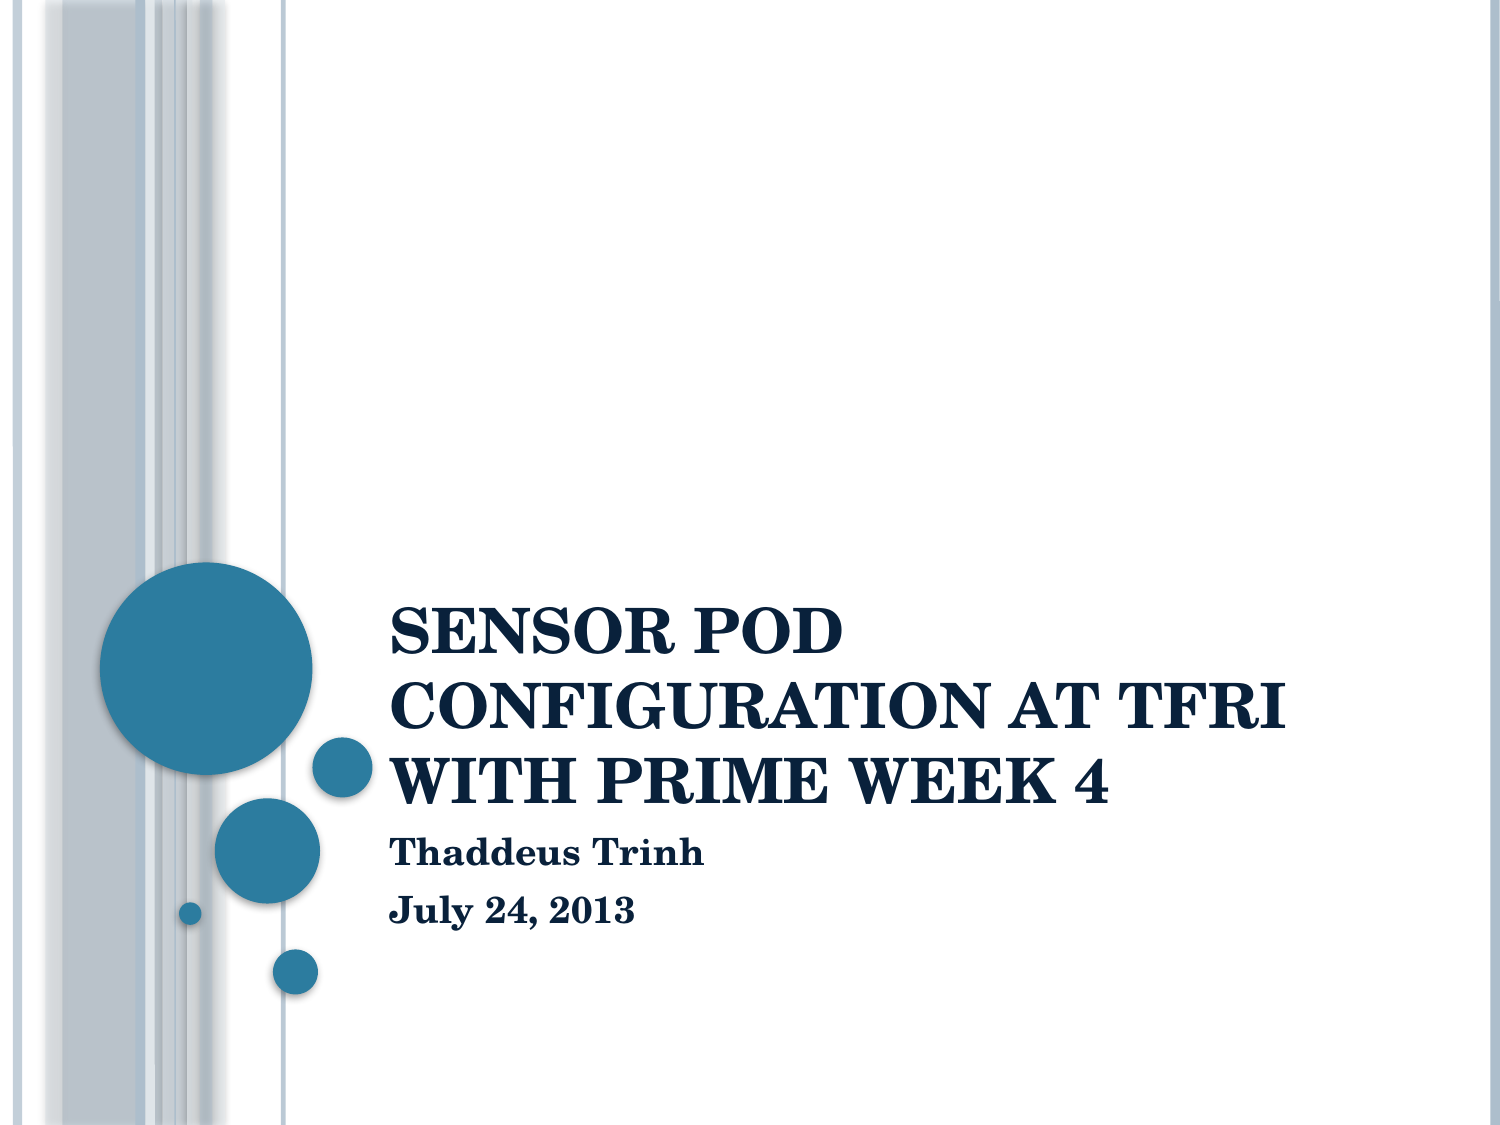

# Sensor Pod Configuration at TFRI with PRIME Week 4
Thaddeus Trinh
July 24, 2013